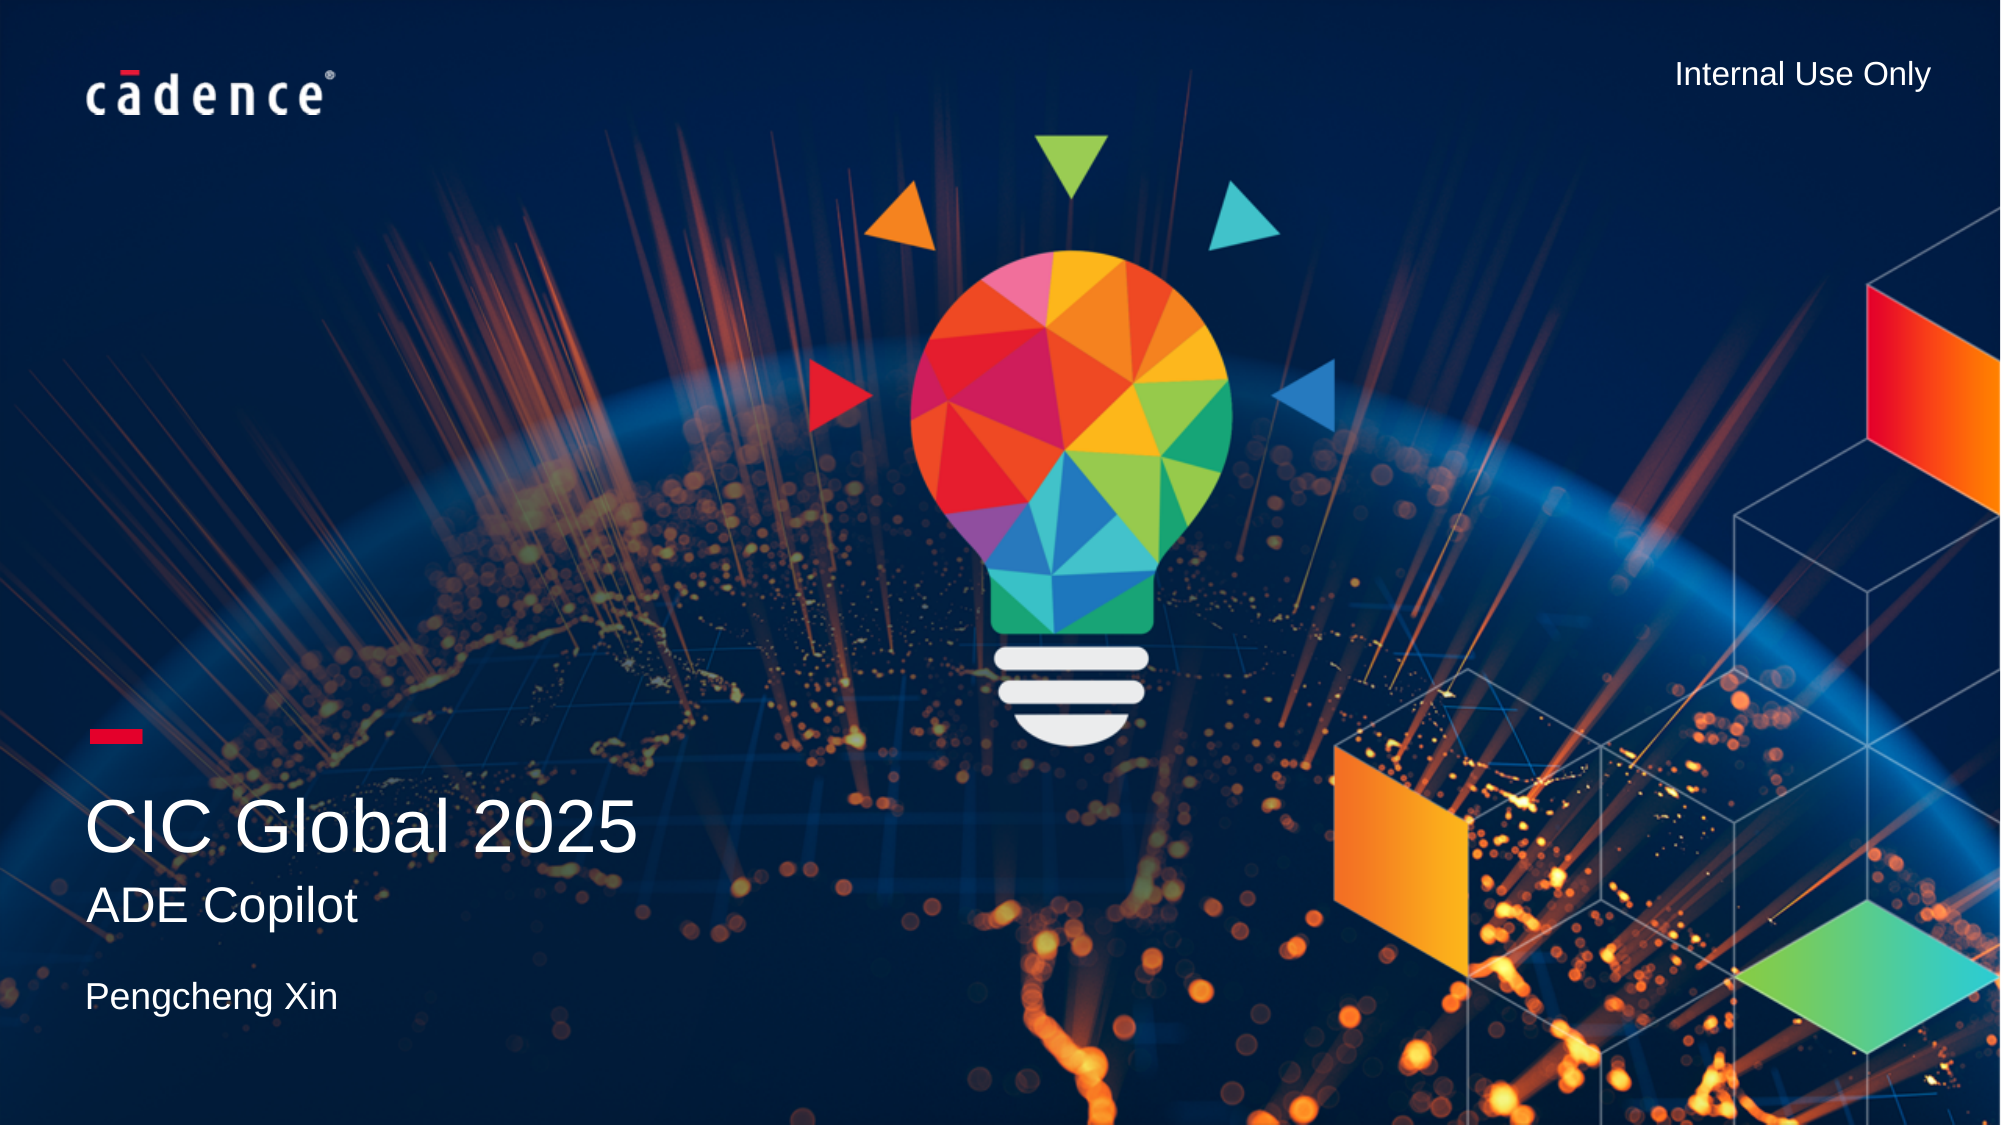

# CIC Global 2025
ADE Copilot
Pengcheng Xin